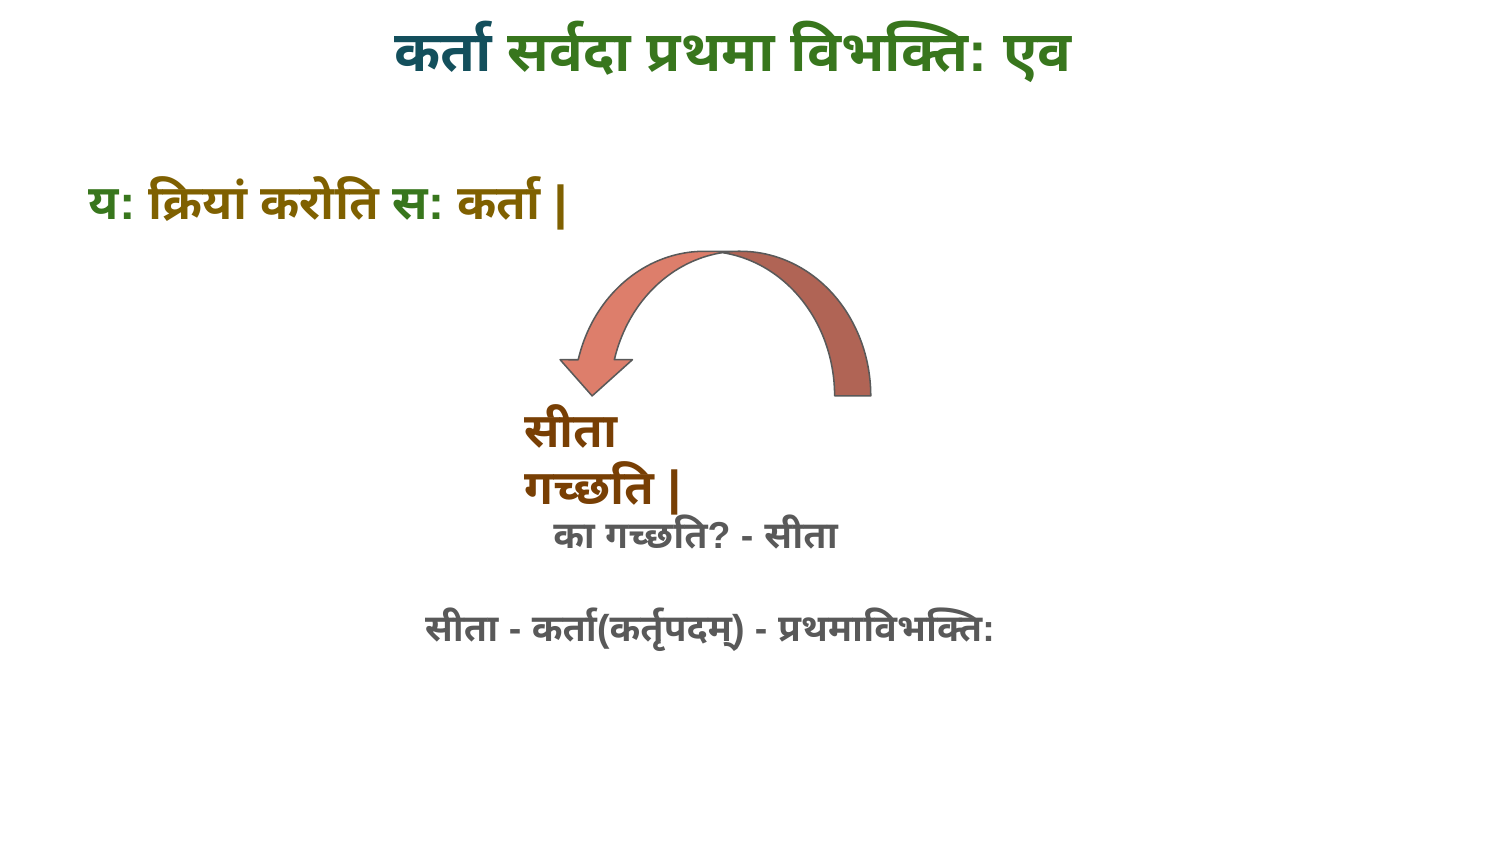

कर्ता सर्वदा प्रथमा विभक्ति: एव
य: क्रियां करोति स: कर्ता |

सीता		 गच्छति |
का गच्छति? - सीता
सीता - कर्ता(कर्तृपदम्) - प्रथमाविभक्ति: